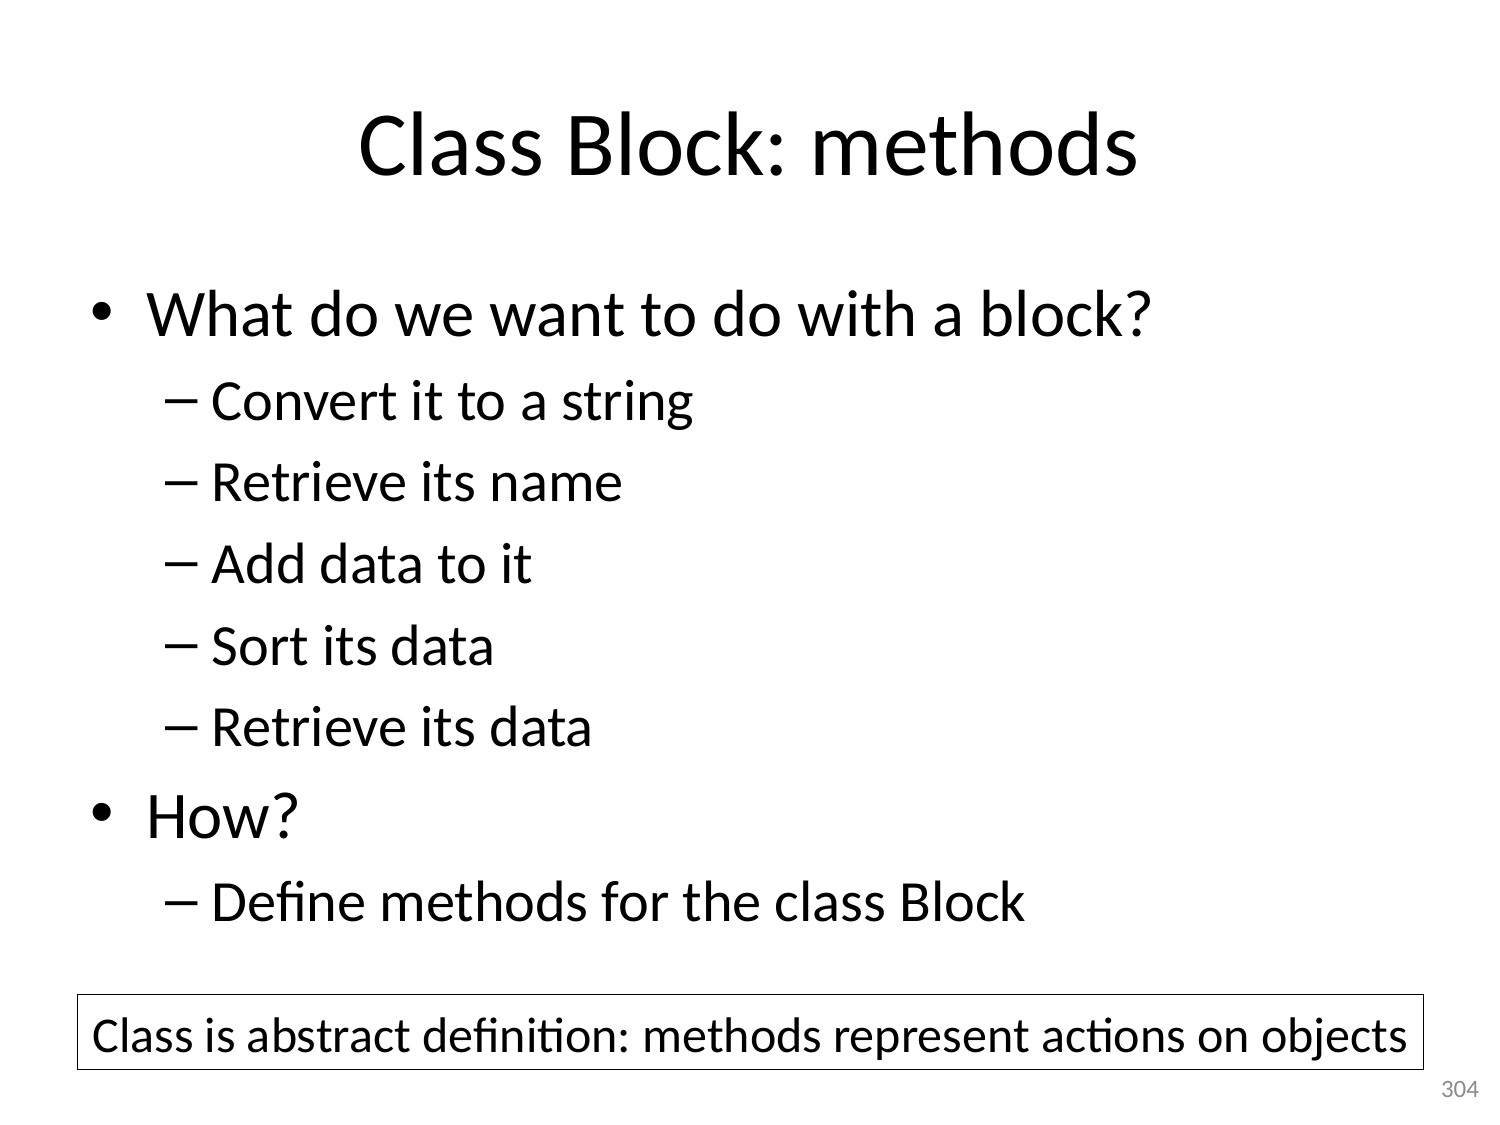

# Class Block: methods
What do we want to do with a block?
Convert it to a string
Retrieve its name
Add data to it
Sort its data
Retrieve its data
How?
Define methods for the class Block

Class is abstract definition: methods represent actions on objects
304